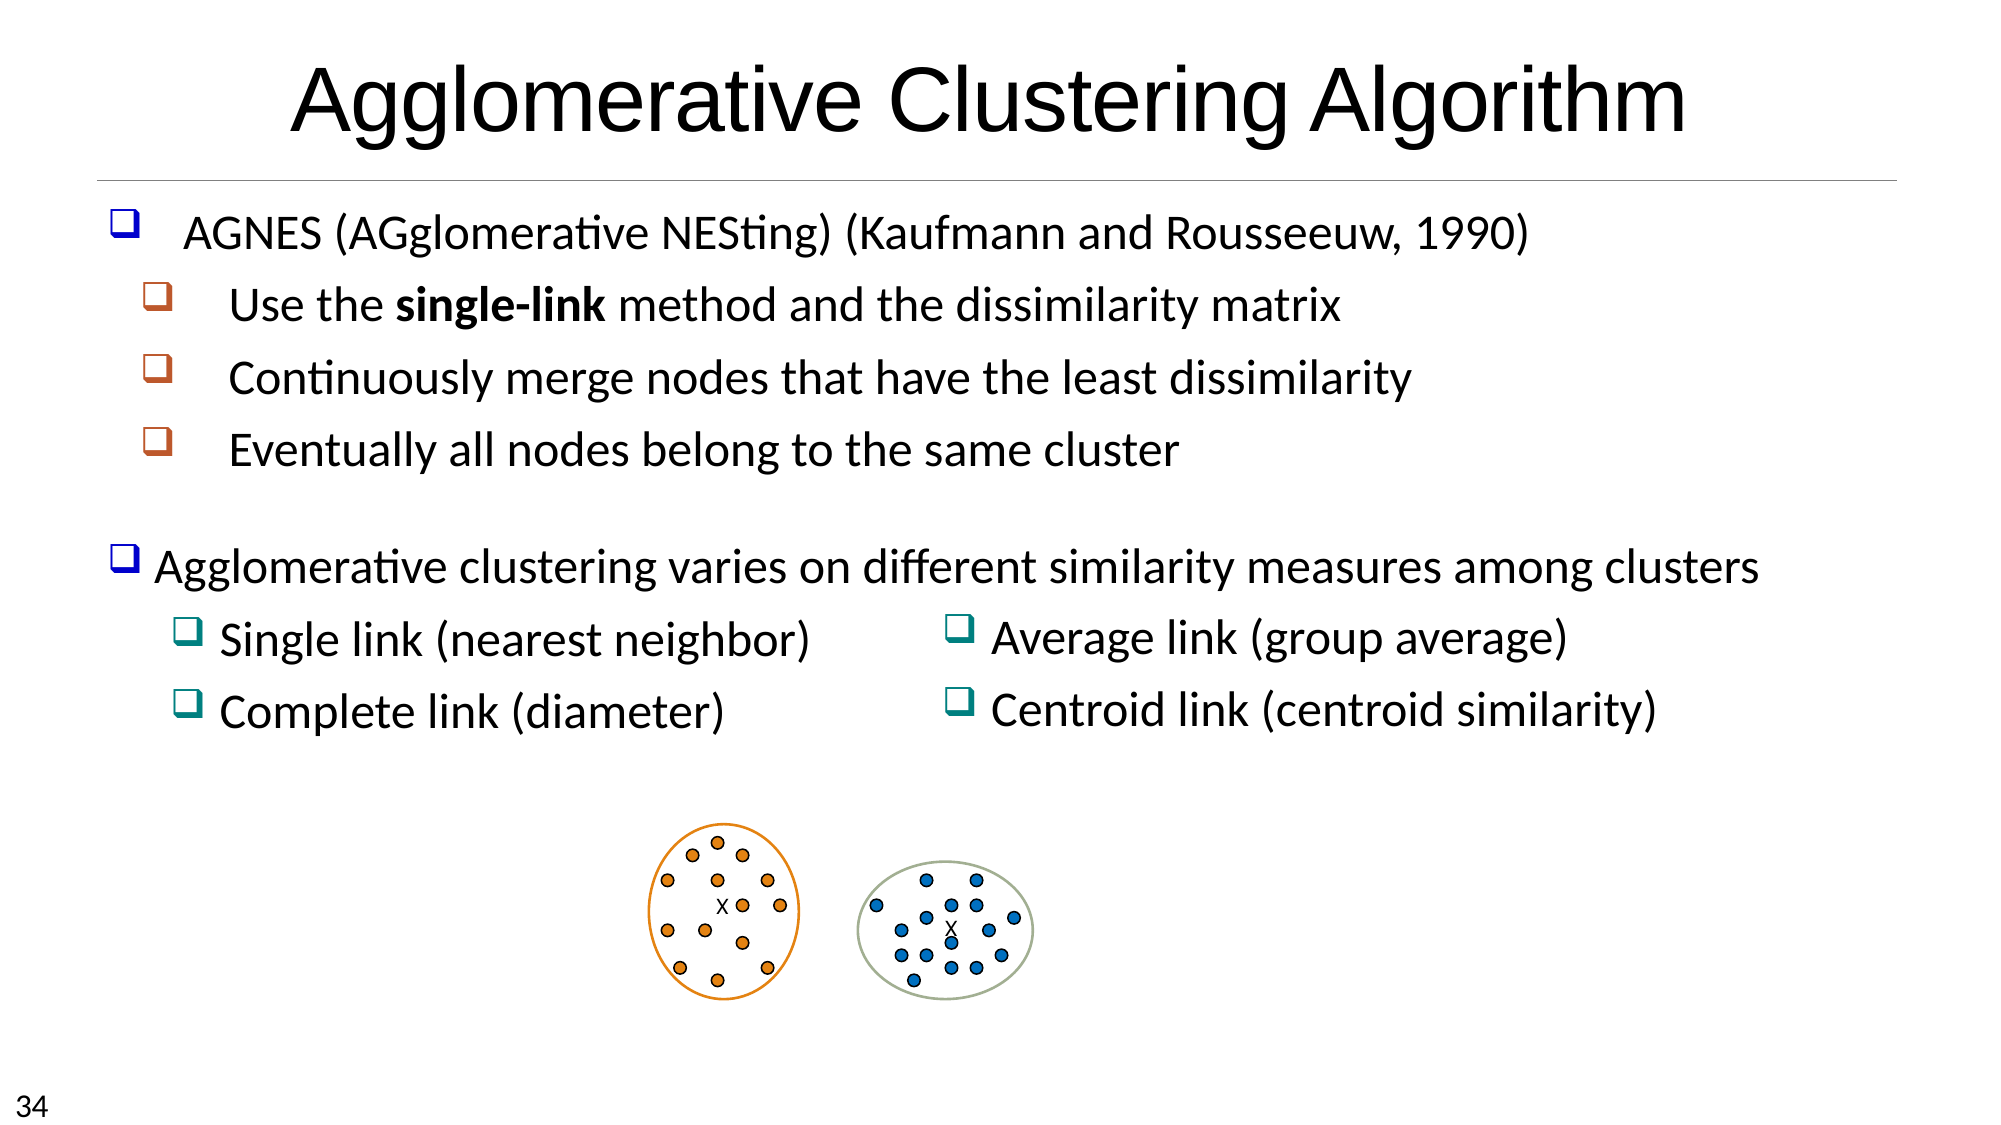

# Agglomerative Clustering Algorithm
AGNES (AGglomerative NESting) (Kaufmann and Rousseeuw, 1990)
Use the single-link method and the dissimilarity matrix
Continuously merge nodes that have the least dissimilarity
Eventually all nodes belong to the same cluster

Agglomerative clustering varies on different similarity measures among clusters
Single link (nearest neighbor)
Complete link (diameter)
Average link (group average)
Centroid link (centroid similarity)

X

X